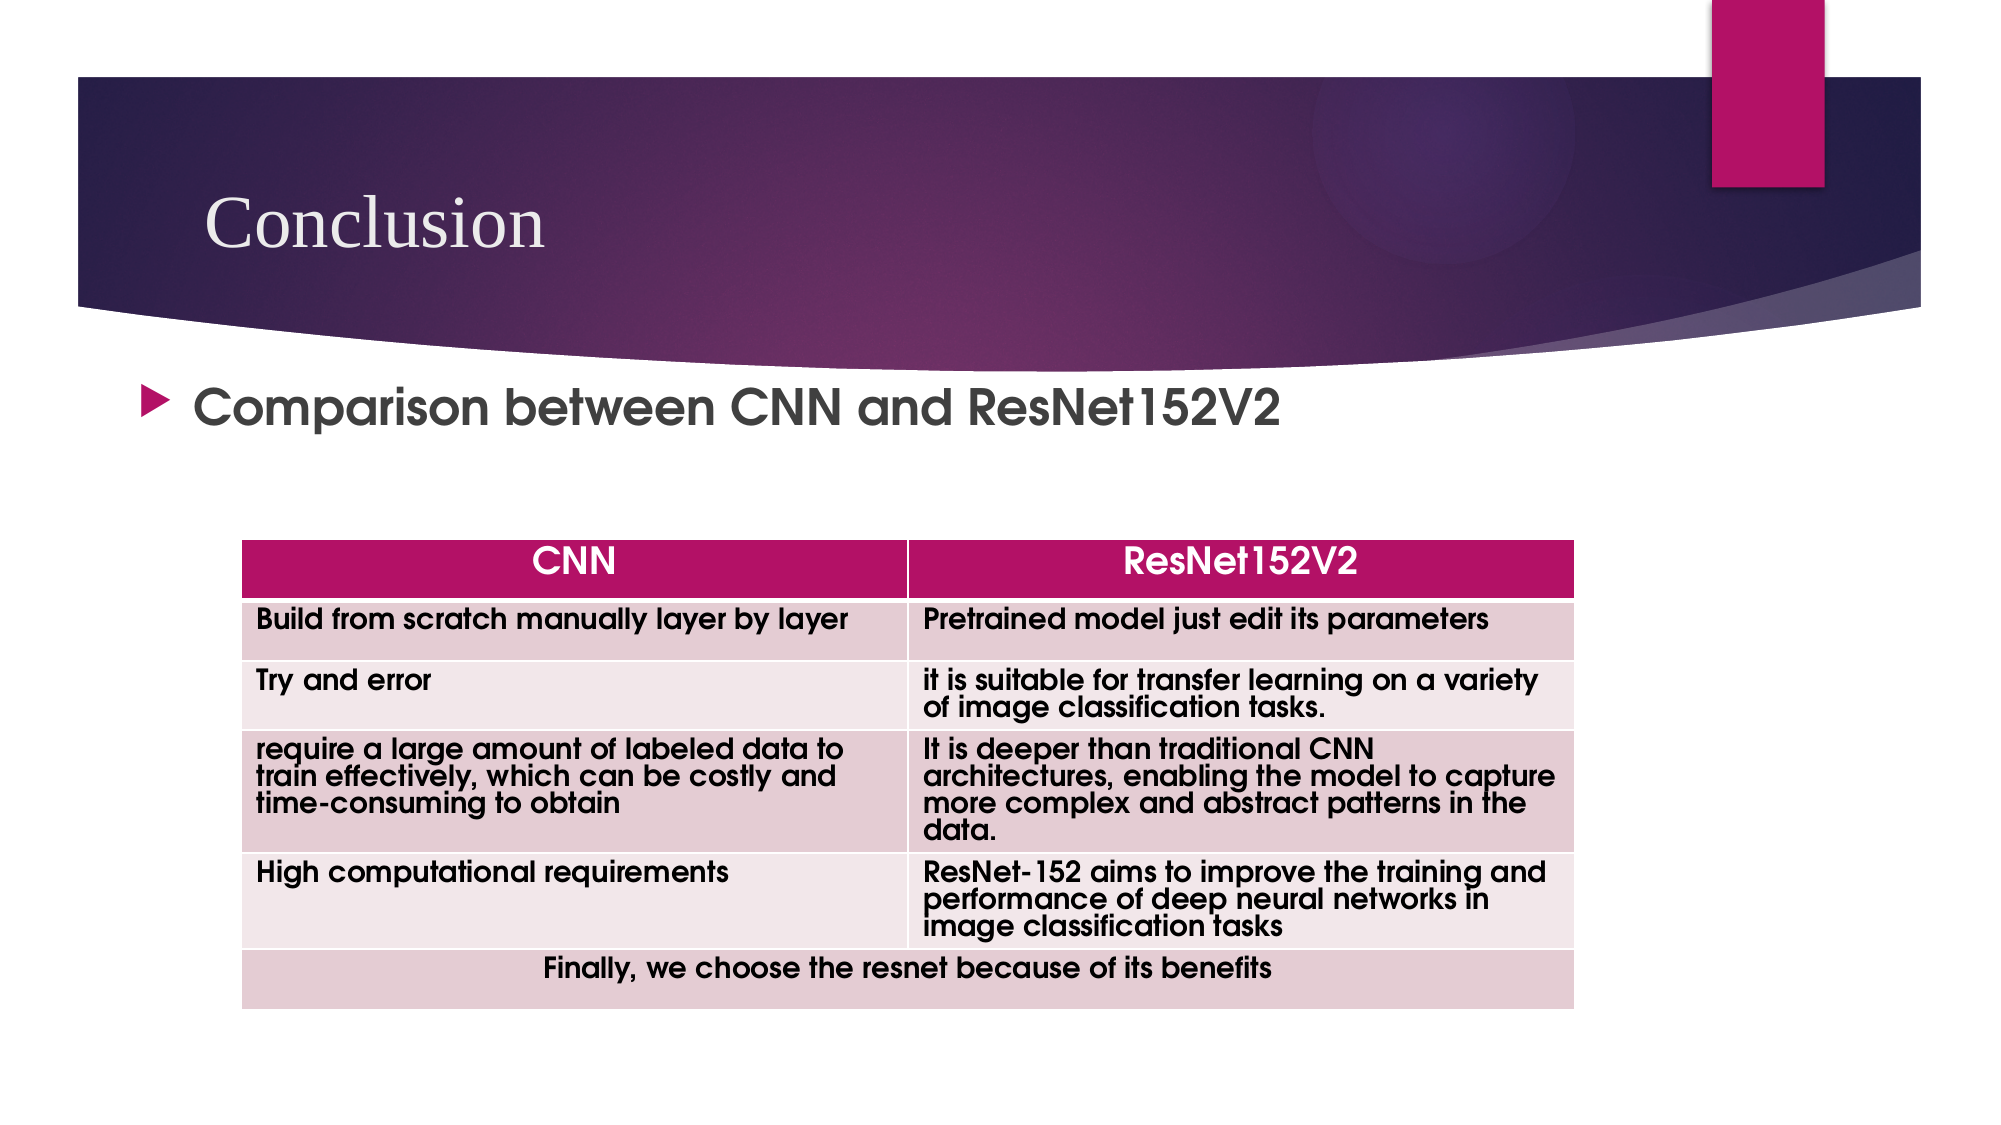

Conclusion
Comparison between CNN and ResNet152V2

| CNN | ResNet152V2 |
| --- | --- |
| Build from scratch manually layer by layer | Pretrained model just edit its parameters |
| Try and error | it is suitable for transfer learning on a variety of image classification tasks. |
| require a large amount of labeled data to train effectively, which can be costly and time-consuming to obtain | It is deeper than traditional CNN architectures, enabling the model to capture more complex and abstract patterns in the data. |
| High computational requirements | ResNet-152 aims to improve the training and performance of deep neural networks in image classification tasks |
| Finally, we choose the resnet because of its benefits | These design choices allow the model to effectively learn complex features, |